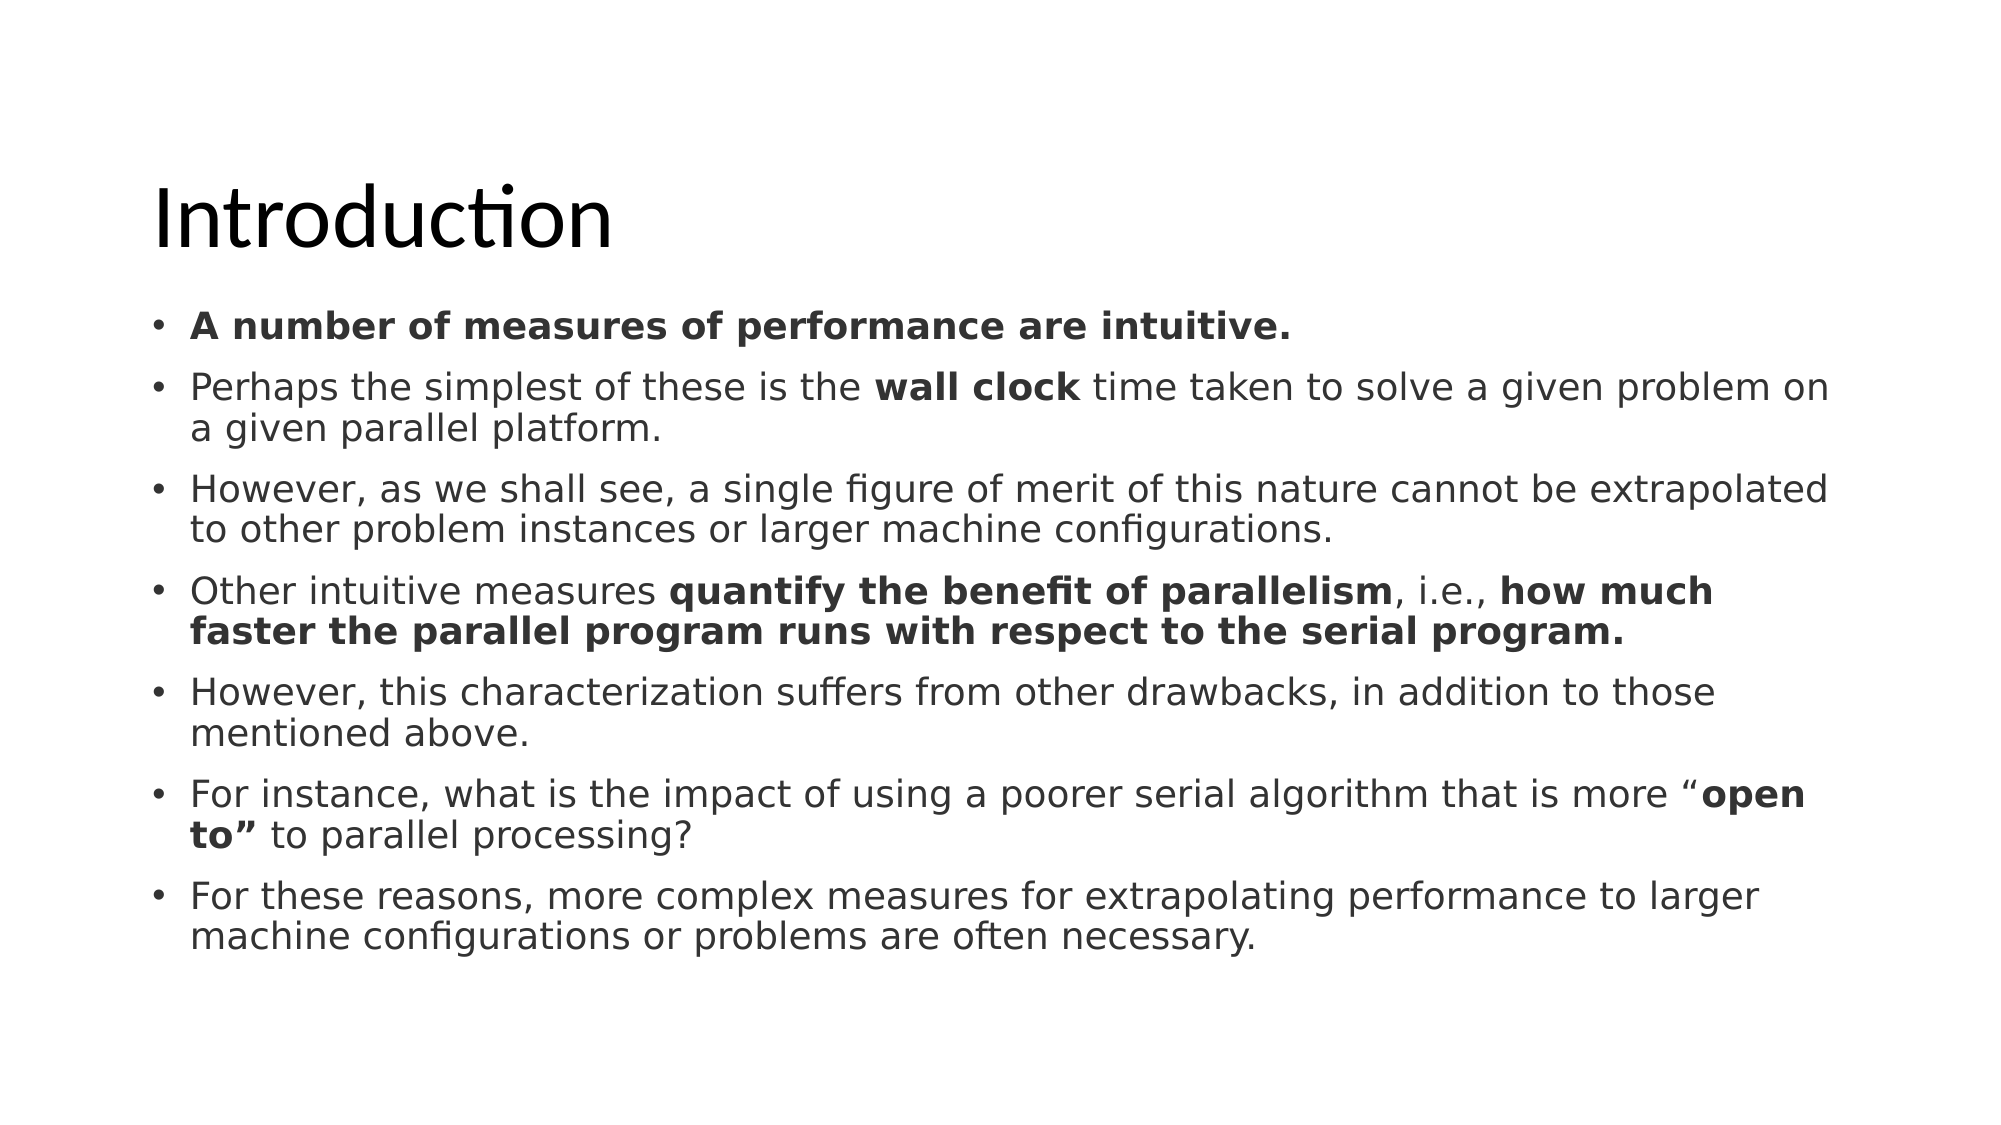

# Introduction
A number of measures of performance are intuitive.
Perhaps the simplest of these is the wall clock time taken to solve a given problem on a given parallel platform.
However, as we shall see, a single figure of merit of this nature cannot be extrapolated to other problem instances or larger machine configurations.
Other intuitive measures quantify the benefit of parallelism, i.e., how much faster the parallel program runs with respect to the serial program.
However, this characterization suffers from other drawbacks, in addition to those mentioned above.
For instance, what is the impact of using a poorer serial algorithm that is more “open to” to parallel processing?
For these reasons, more complex measures for extrapolating performance to larger machine configurations or problems are often necessary.